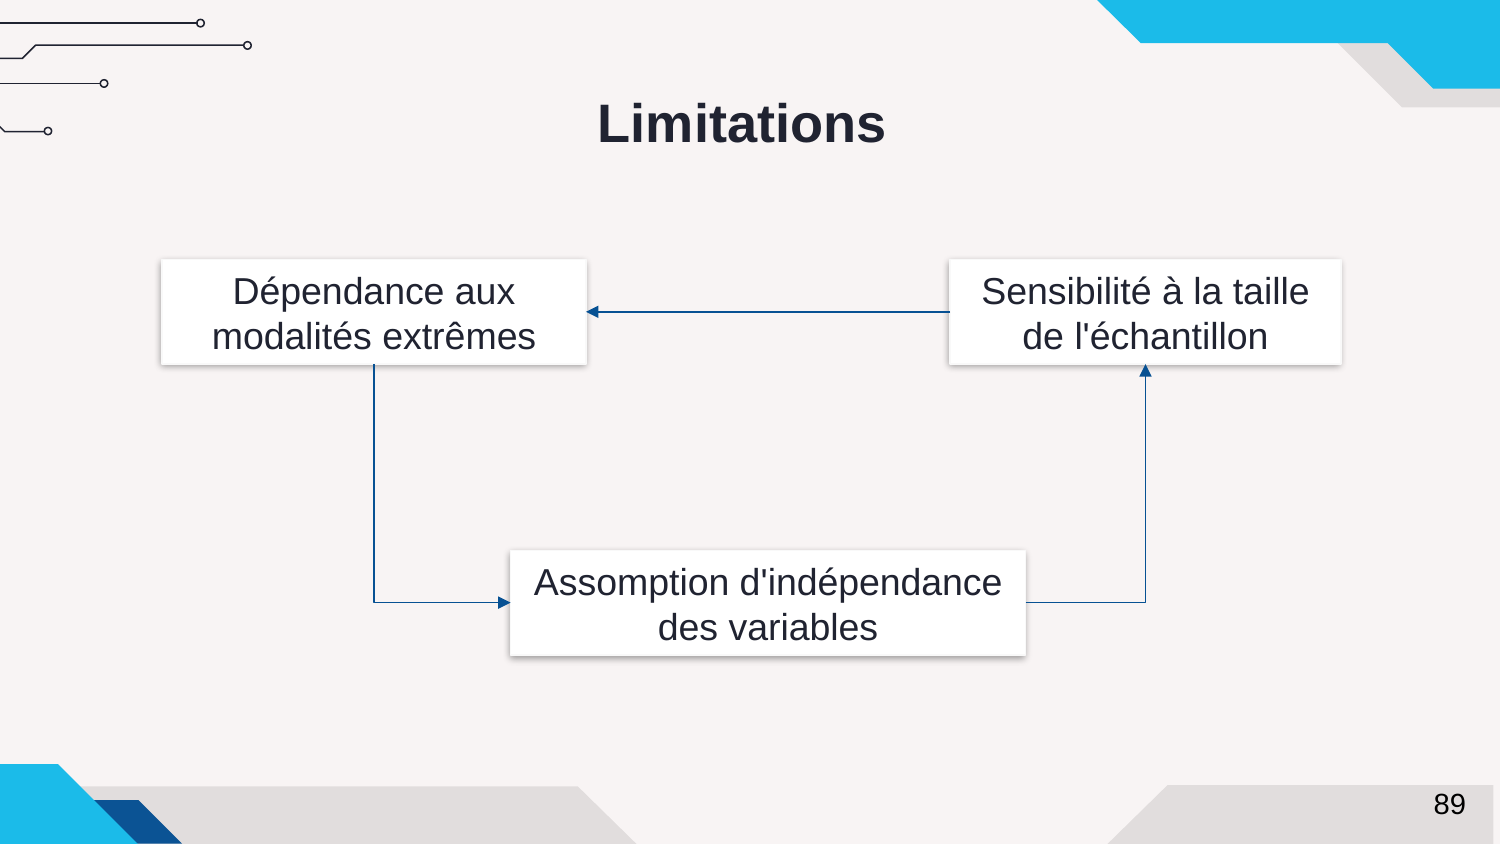

Limitations
Sensibilité à la taille de l'échantillon
Dépendance aux modalités extrêmes
Assomption d'indépendance des variables
89